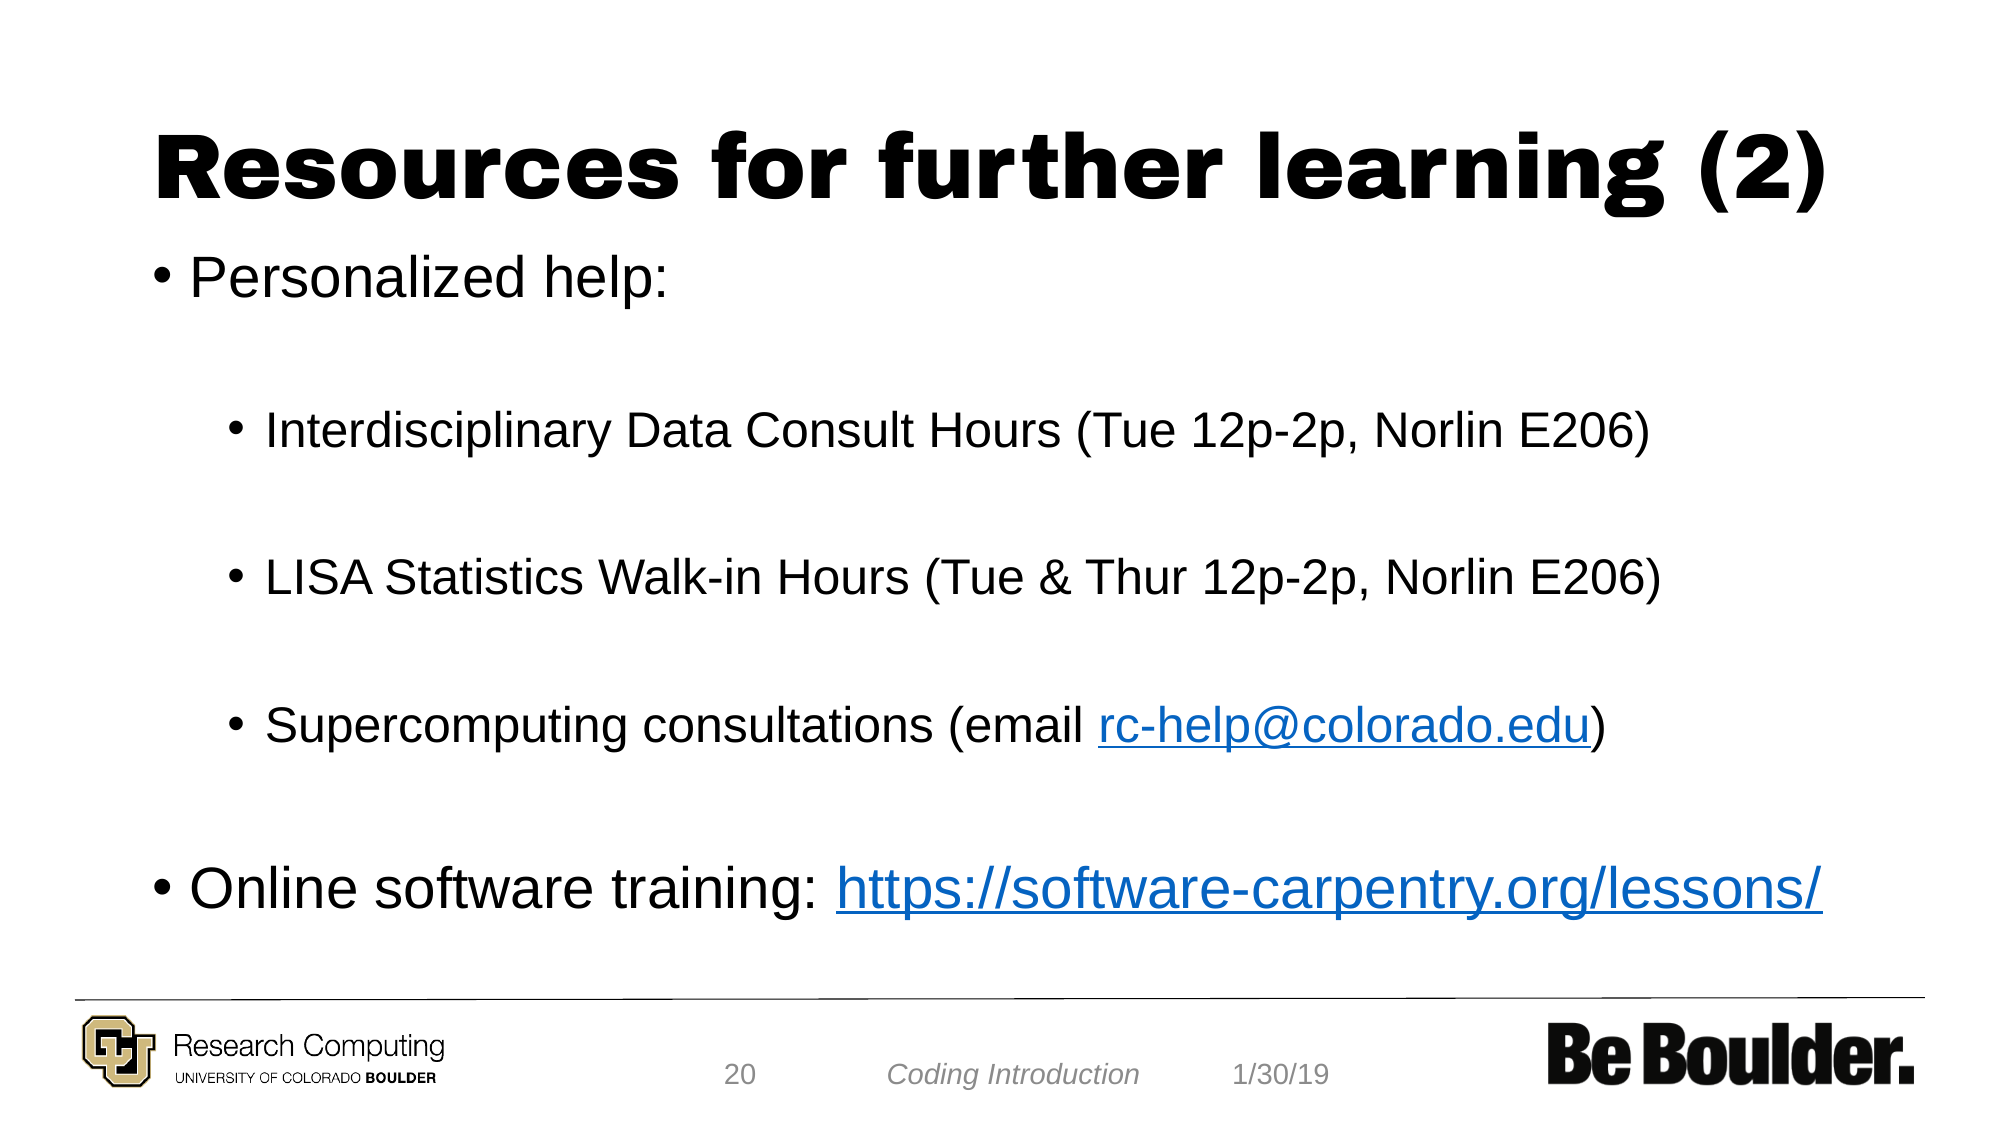

# Resources for further learning (2)
Personalized help:

Interdisciplinary Data Consult Hours (Tue 12p-2p, Norlin E206)

LISA Statistics Walk-in Hours (Tue & Thur 12p-2p, Norlin E206)

Supercomputing consultations (email rc-help@colorado.edu)

Online software training: https://software-carpentry.org/lessons/

20
1/30/19
Coding Introduction